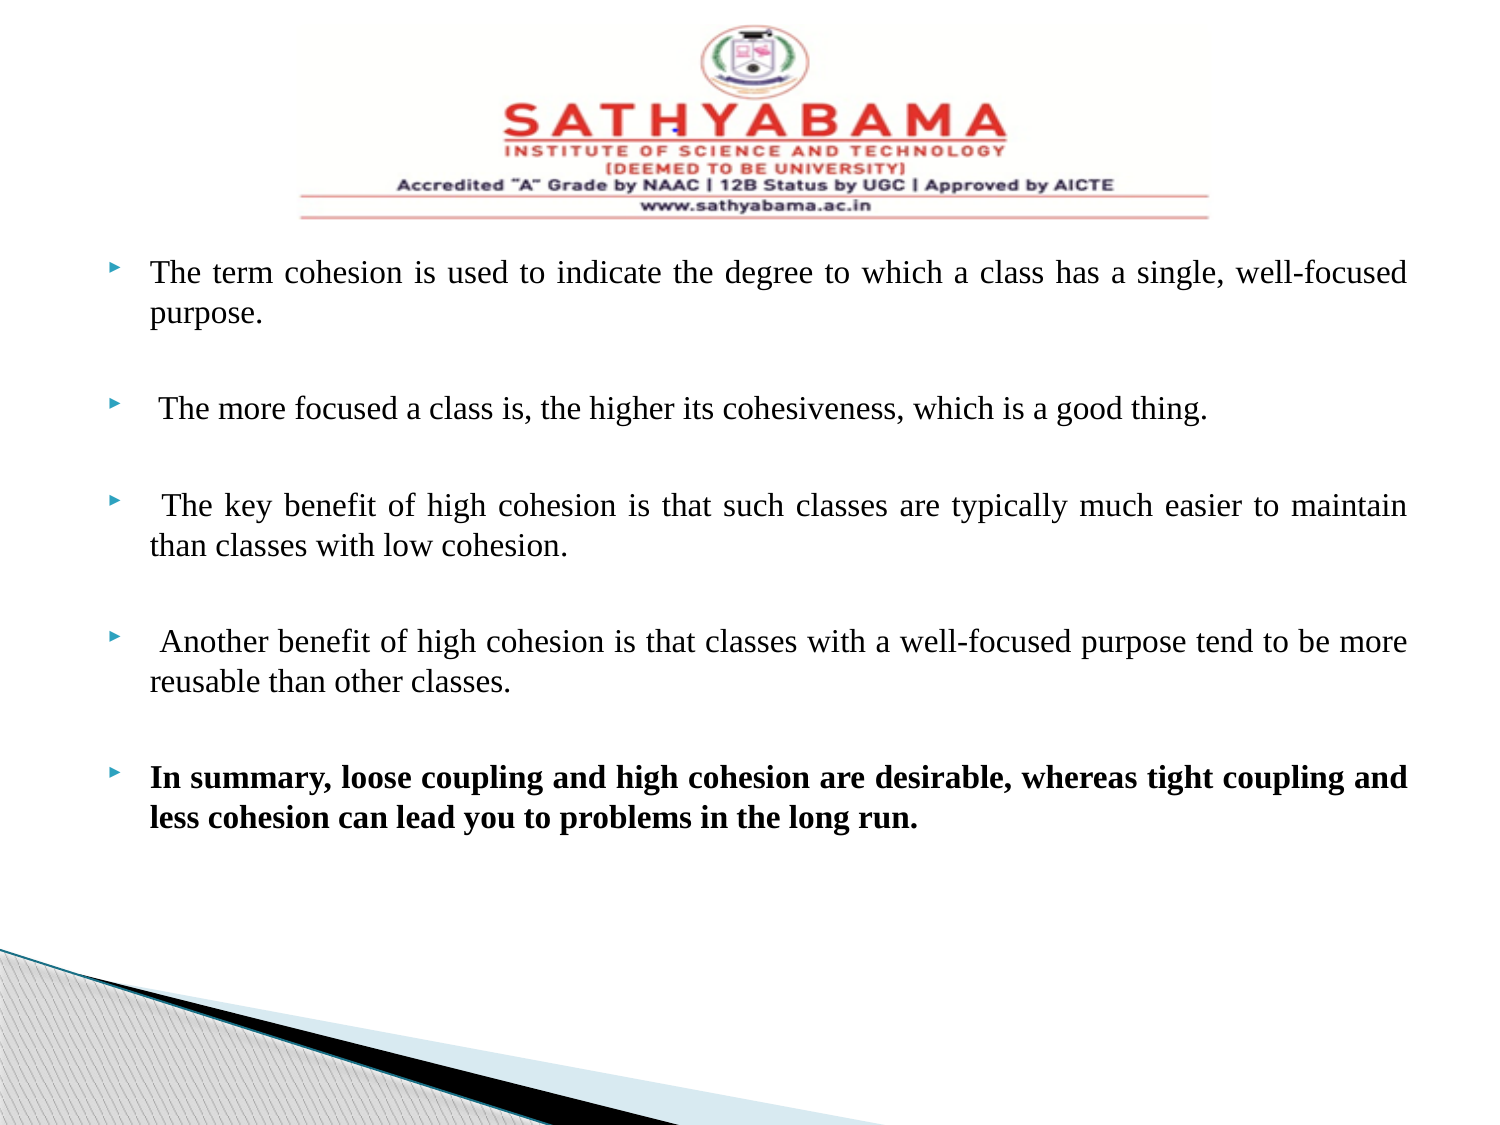

#
The term cohesion is used to indicate the degree to which a class has a single, well-focused purpose.

 The more focused a class is, the higher its cohesiveness, which is a good thing.

 The key benefit of high cohesion is that such classes are typically much easier to maintain than classes with low cohesion.

 Another benefit of high cohesion is that classes with a well-focused purpose tend to be more reusable than other classes.

In summary, loose coupling and high cohesion are desirable, whereas tight coupling and less cohesion can lead you to problems in the long run.